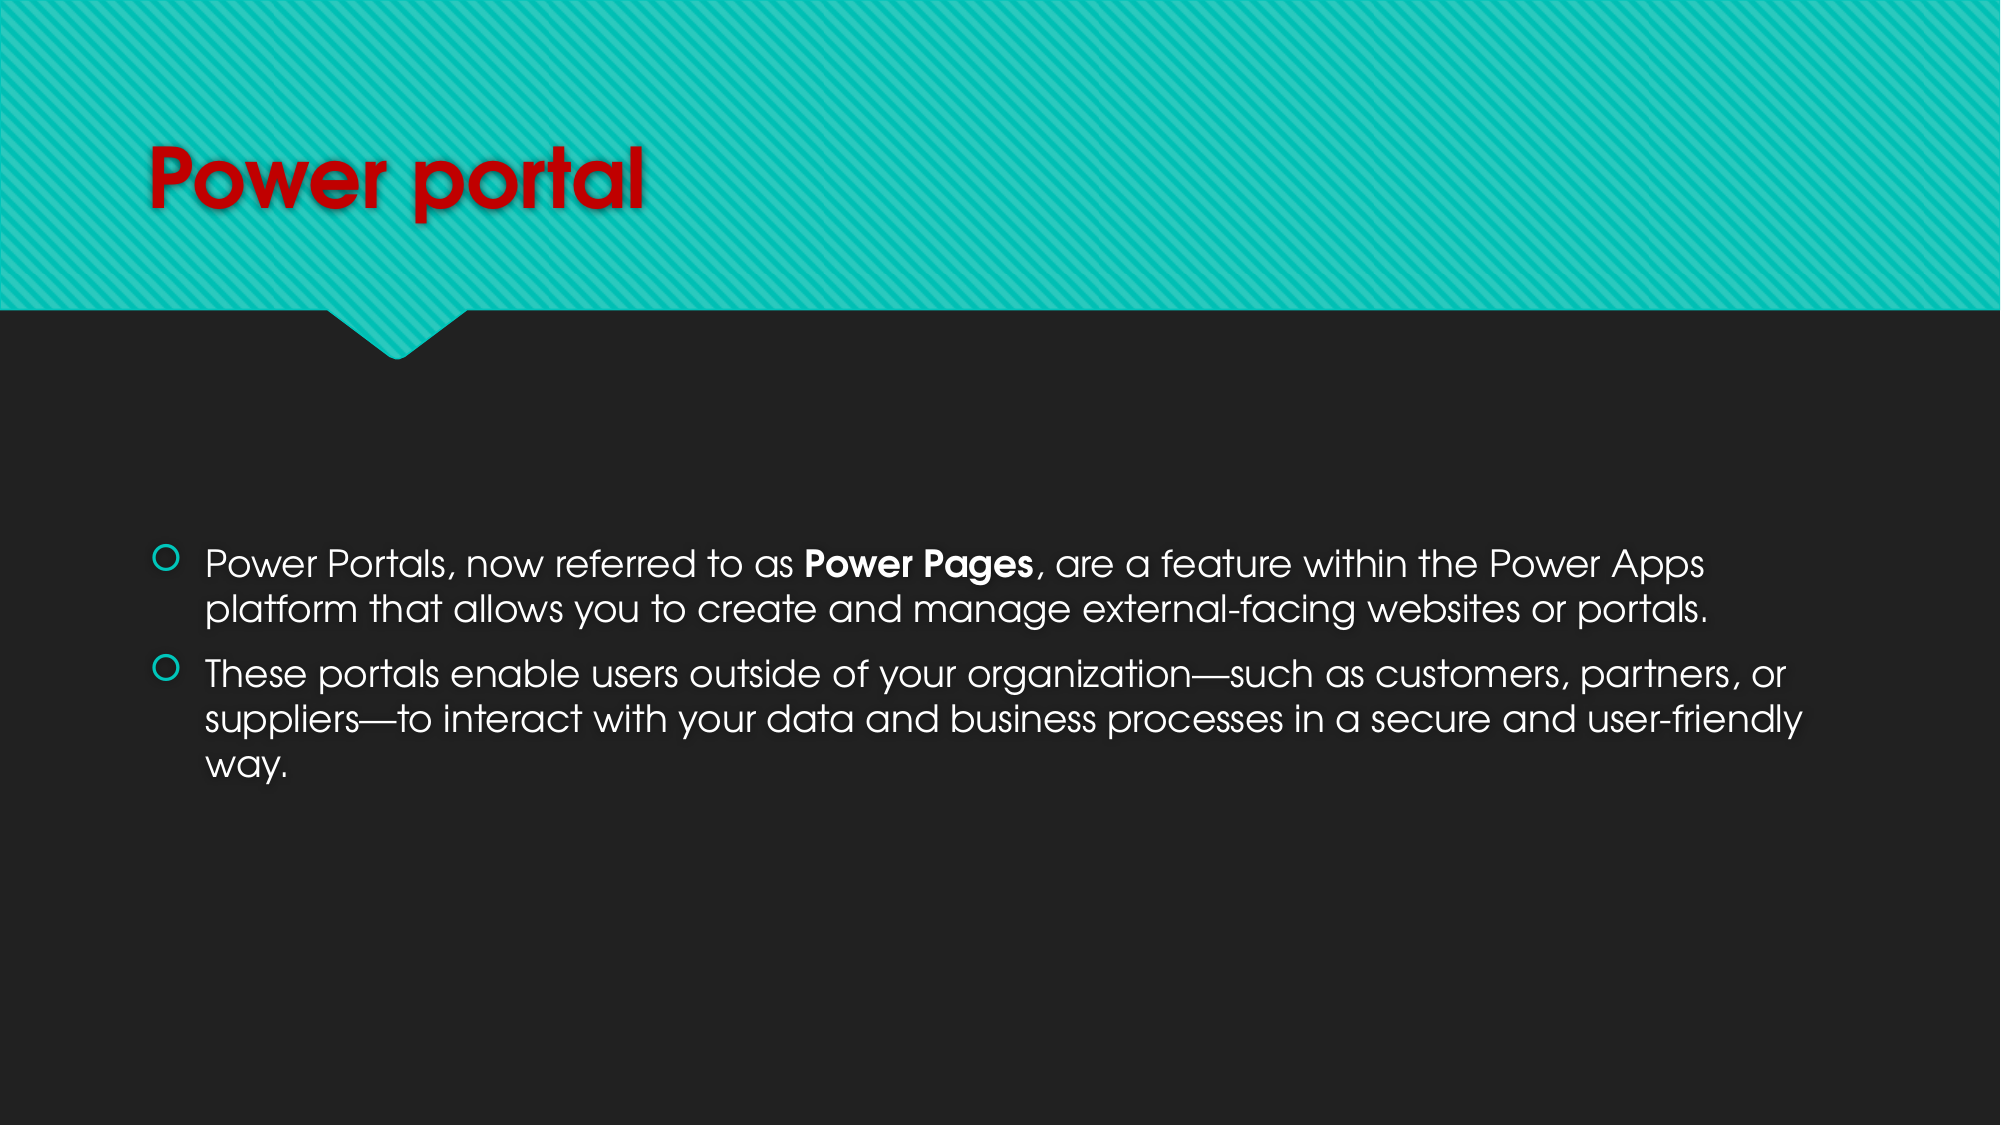

# Power portal
Power Portals, now referred to as Power Pages, are a feature within the Power Apps platform that allows you to create and manage external-facing websites or portals.
These portals enable users outside of your organization—such as customers, partners, or suppliers—to interact with your data and business processes in a secure and user-friendly way.